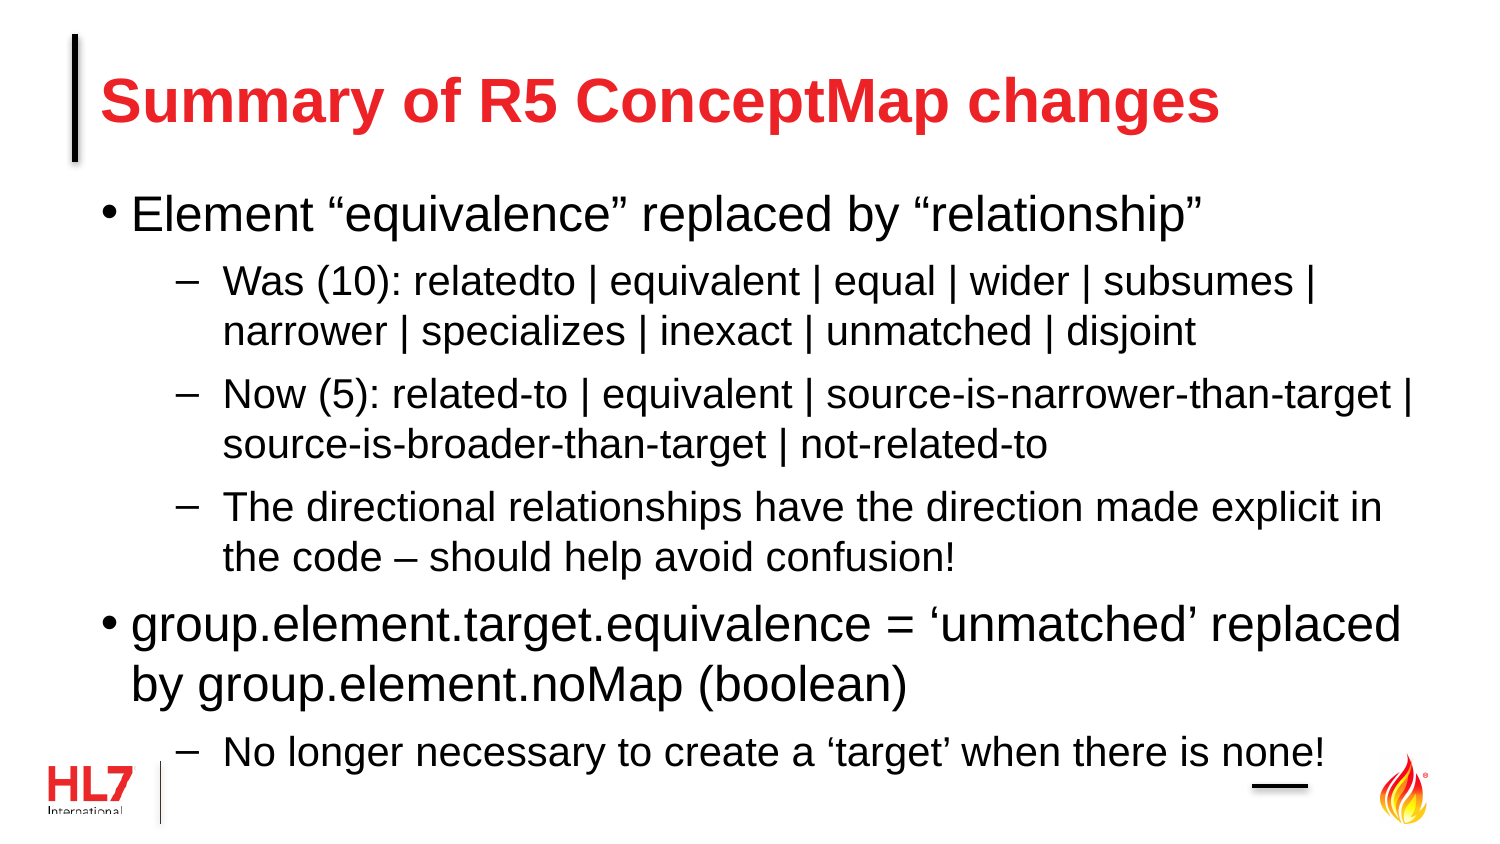

# Summary of R5 ConceptMap changes
Element “equivalence” replaced by “relationship”
Was (10): relatedto | equivalent | equal | wider | subsumes | narrower | specializes | inexact | unmatched | disjoint
Now (5): related-to | equivalent | source-is-narrower-than-target | source-is-broader-than-target | not-related-to
The directional relationships have the direction made explicit in the code – should help avoid confusion!
group.element.target.equivalence = ‘unmatched’ replaced by group.element.noMap (boolean)
No longer necessary to create a ‘target’ when there is none!